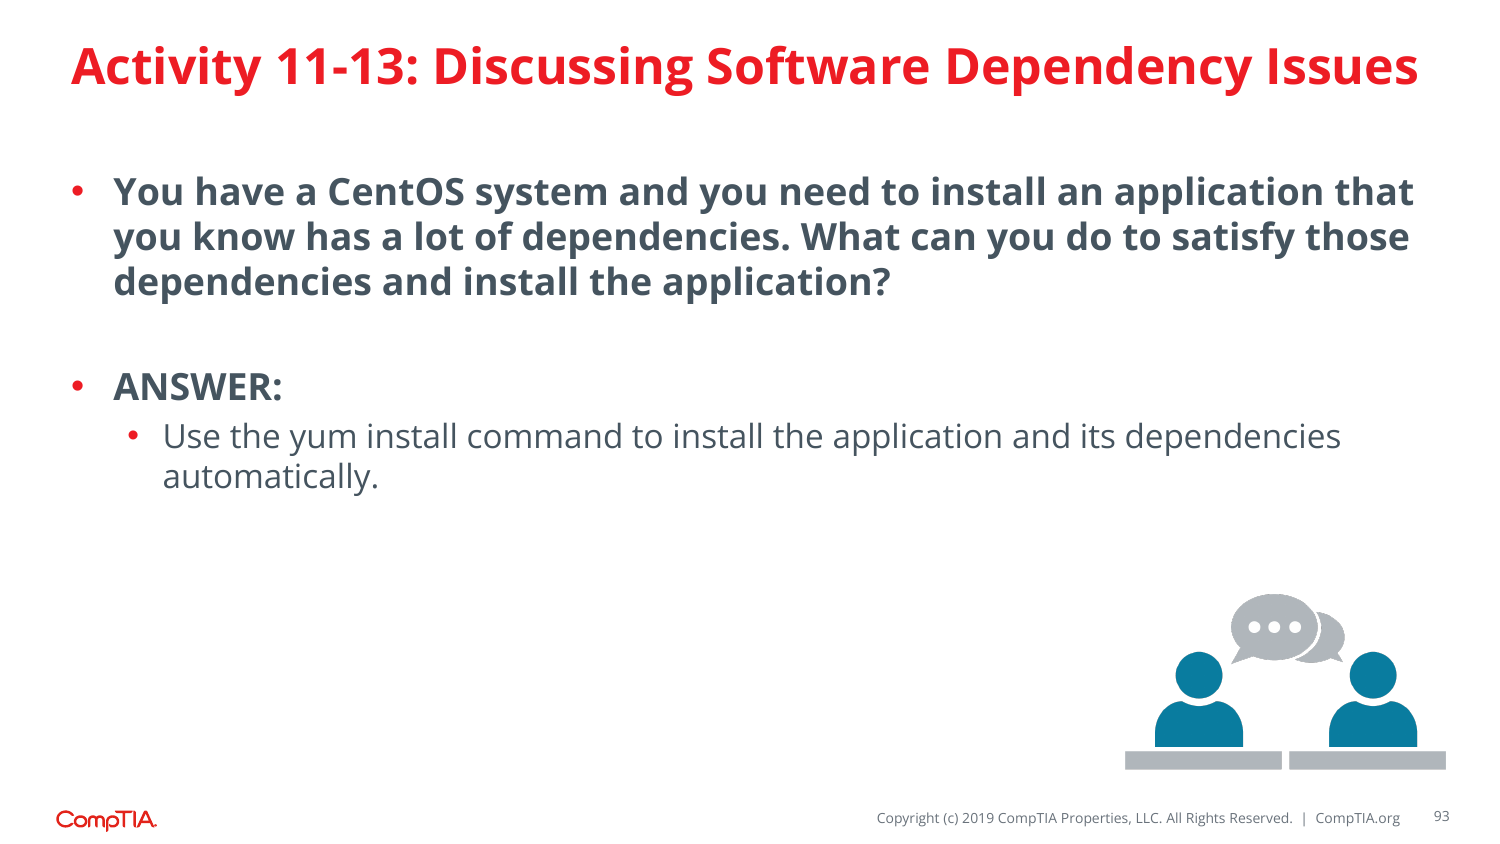

# Activity 11-13: Discussing Software Dependency Issues
You have a CentOS system and you need to install an application that you know has a lot of dependencies. What can you do to satisfy those dependencies and install the application?

ANSWER:
Use the yum install command to install the application and its dependencies automatically.

93